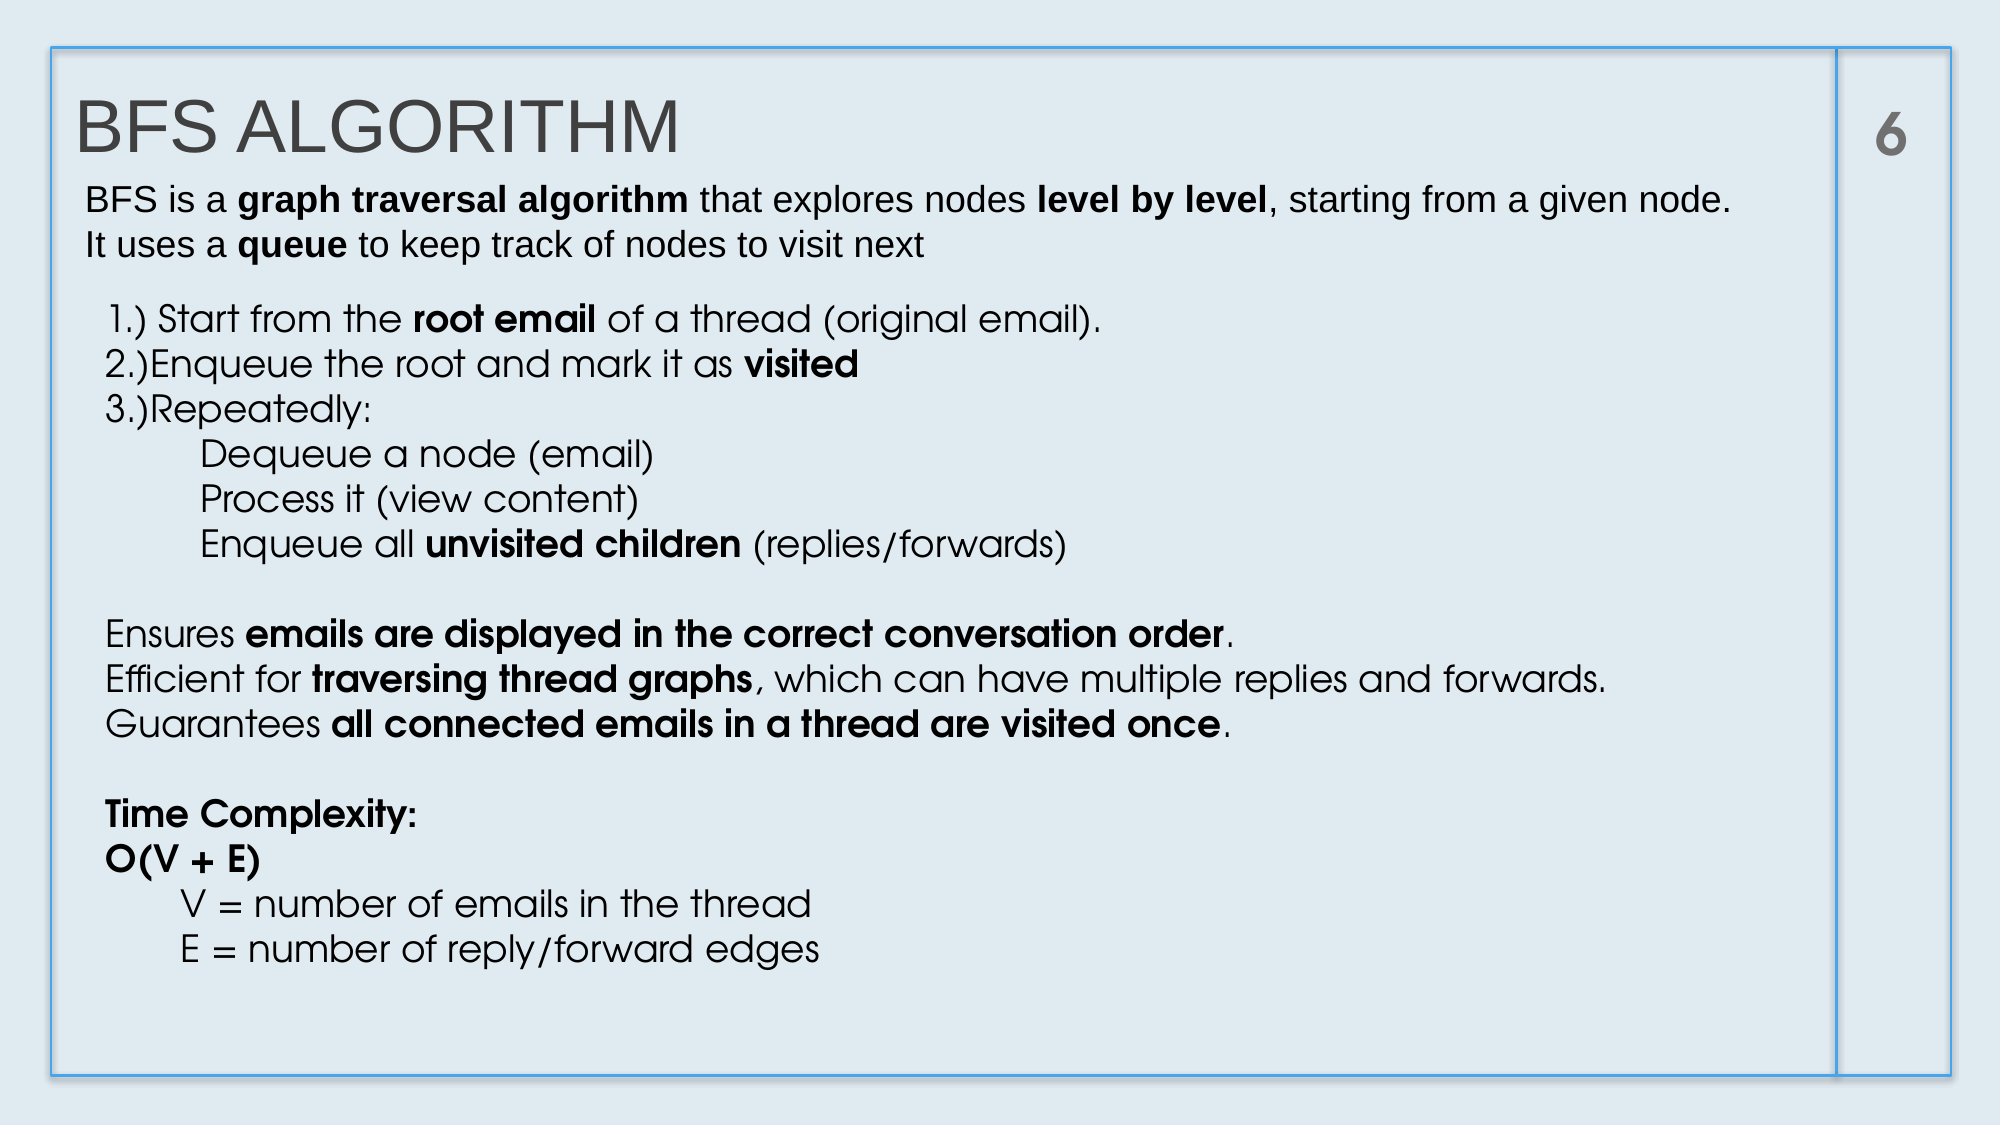

# BFS ALGORITHM
6
BFS is a graph traversal algorithm that explores nodes level by level, starting from a given node.
It uses a queue to keep track of nodes to visit next

1.) Start from the root email of a thread (original email).
2.)Enqueue the root and mark it as visited
3.)Repeatedly:
         Dequeue a node (email)
         Process it (view content)
         Enqueue all unvisited children (replies/forwards)

Ensures emails are displayed in the correct conversation order.
Efficient for traversing thread graphs, which can have multiple replies and forwards.
Guarantees all connected emails in a thread are visited once.

Time Complexity:
O(V + E)
V = number of emails in the thread
E = number of reply/forward edges